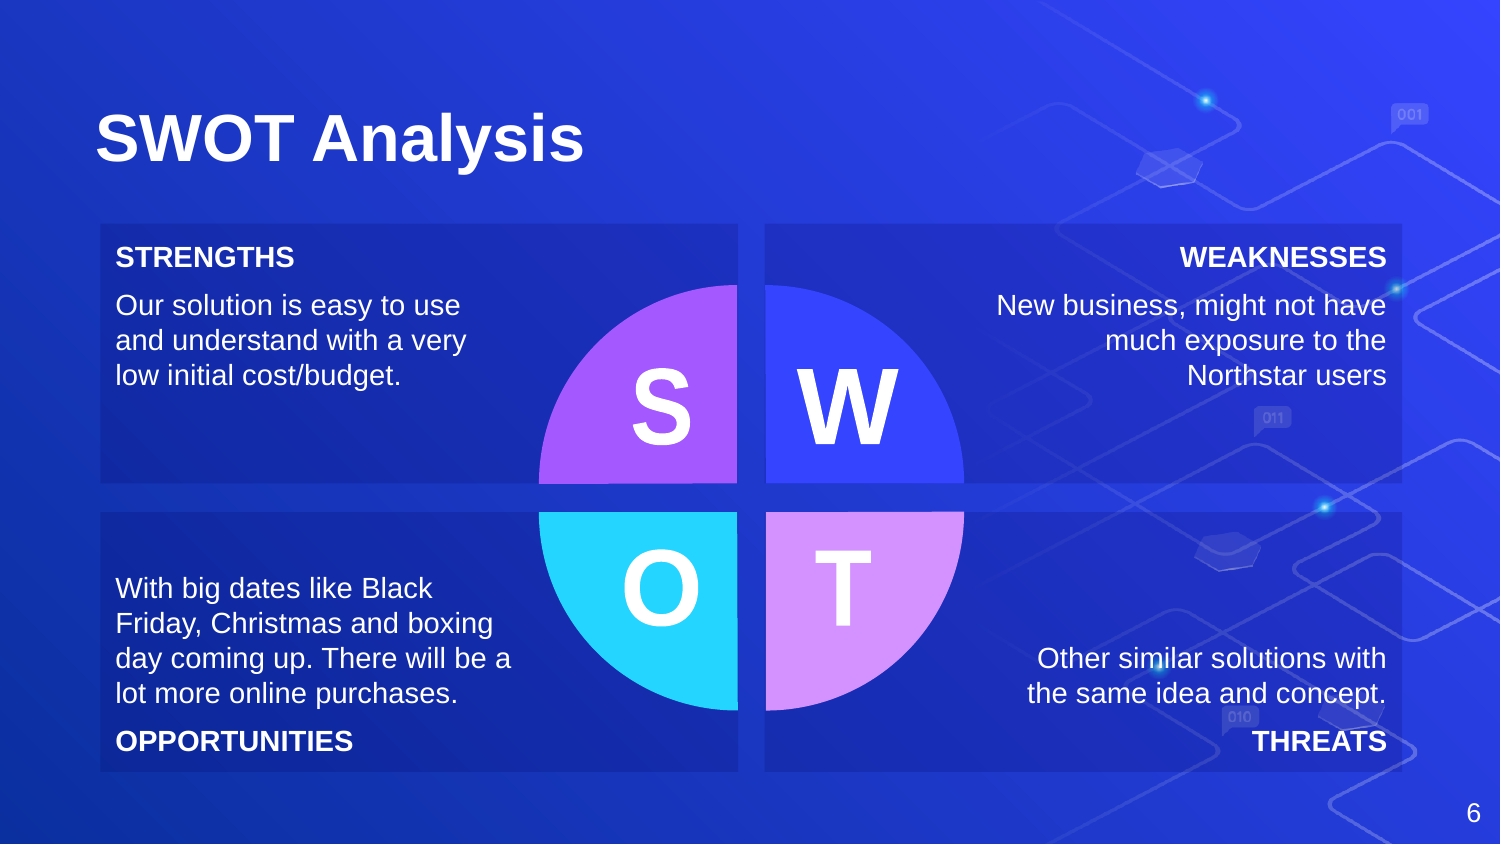

# SWOT Analysis
STRENGTHS
Our solution is easy to use and understand with a very low initial cost/budget.
WEAKNESSES
New business, might not have much exposure to the Northstar users

S
W

With big dates like Black Friday, Christmas and boxing day coming up. There will be a lot more online purchases.
OPPORTUNITIES
Other similar solutions with the same idea and concept.
THREATS
O
T
6